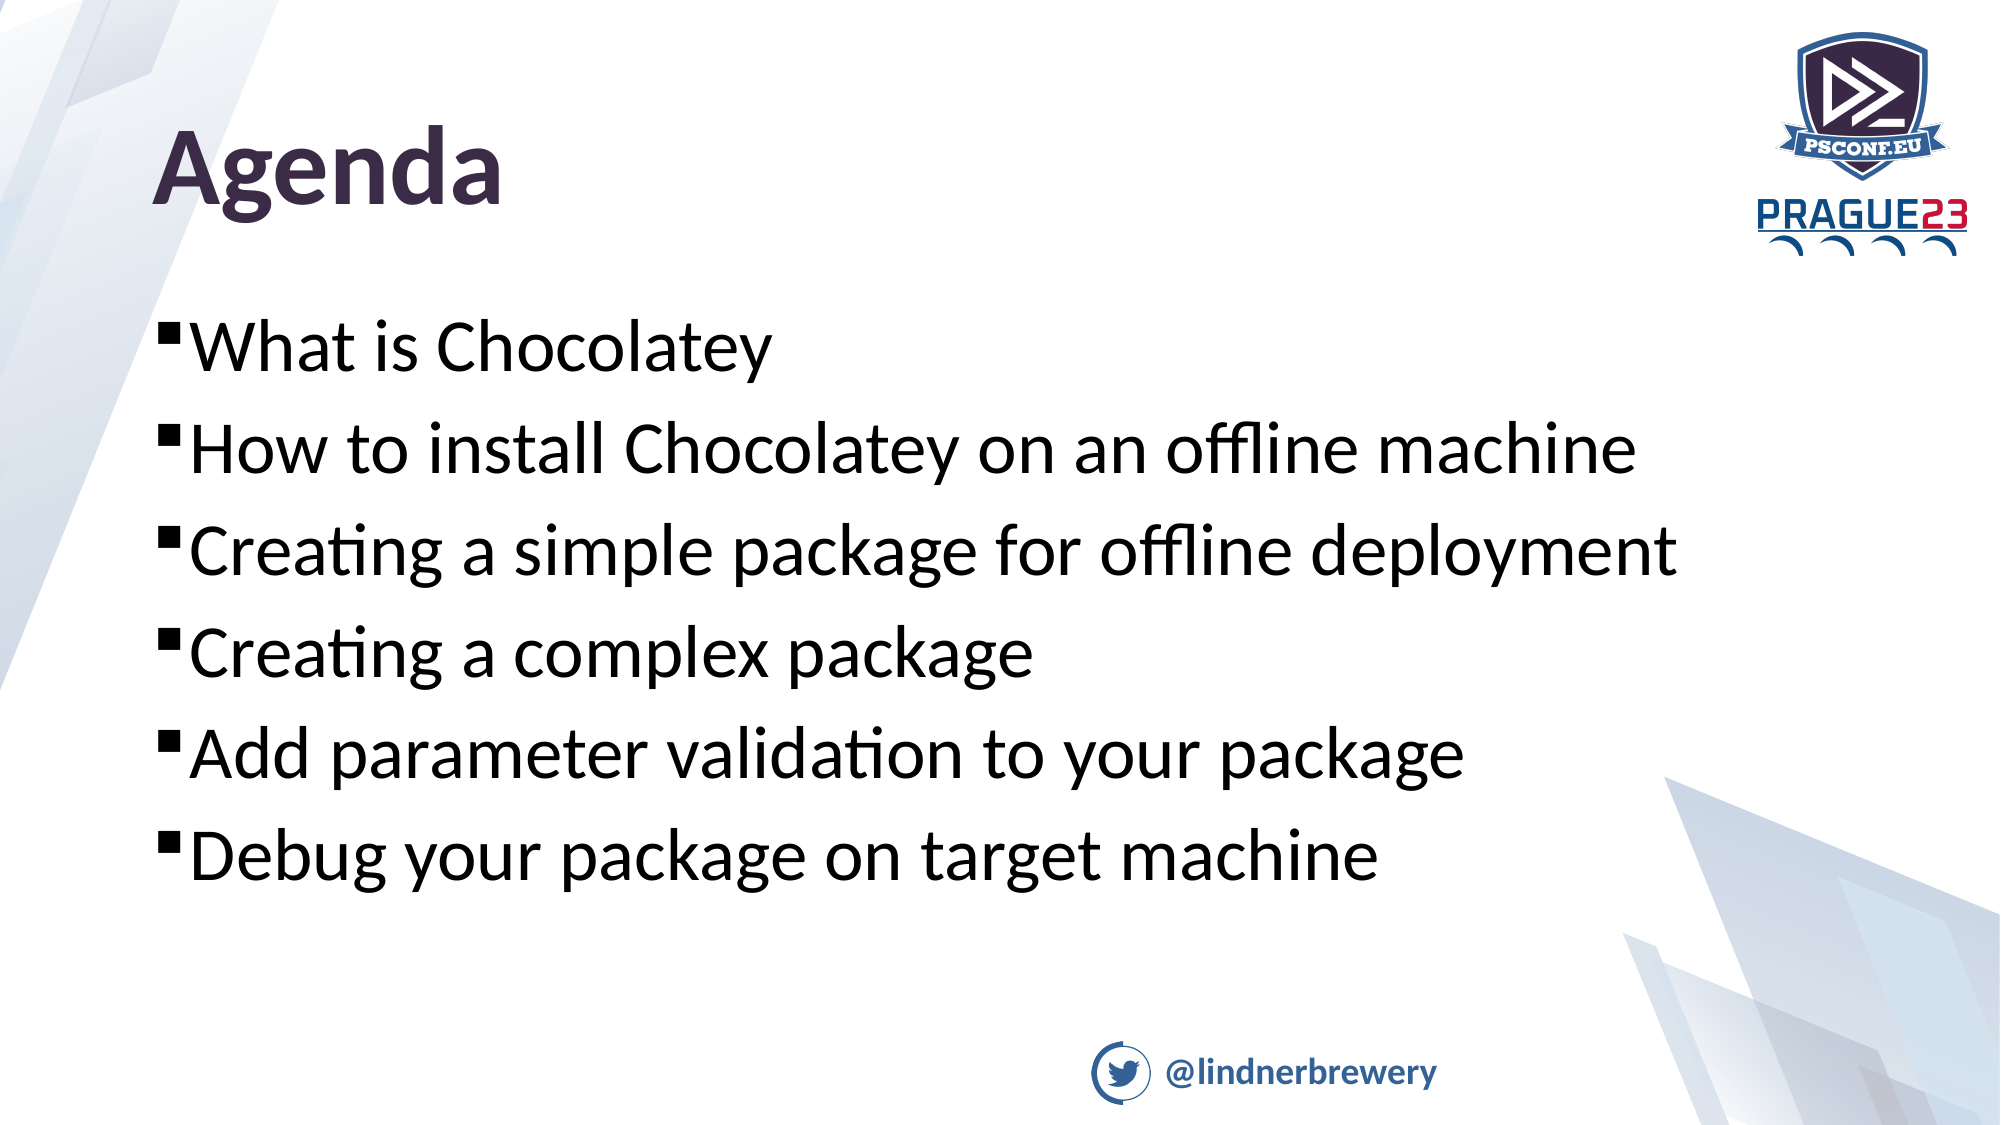

# Agenda
What is Chocolatey
How to install Chocolatey on an offline machine
Creating a simple package for offline deployment
Creating a complex package
Add parameter validation to your package
Debug your package on target machine